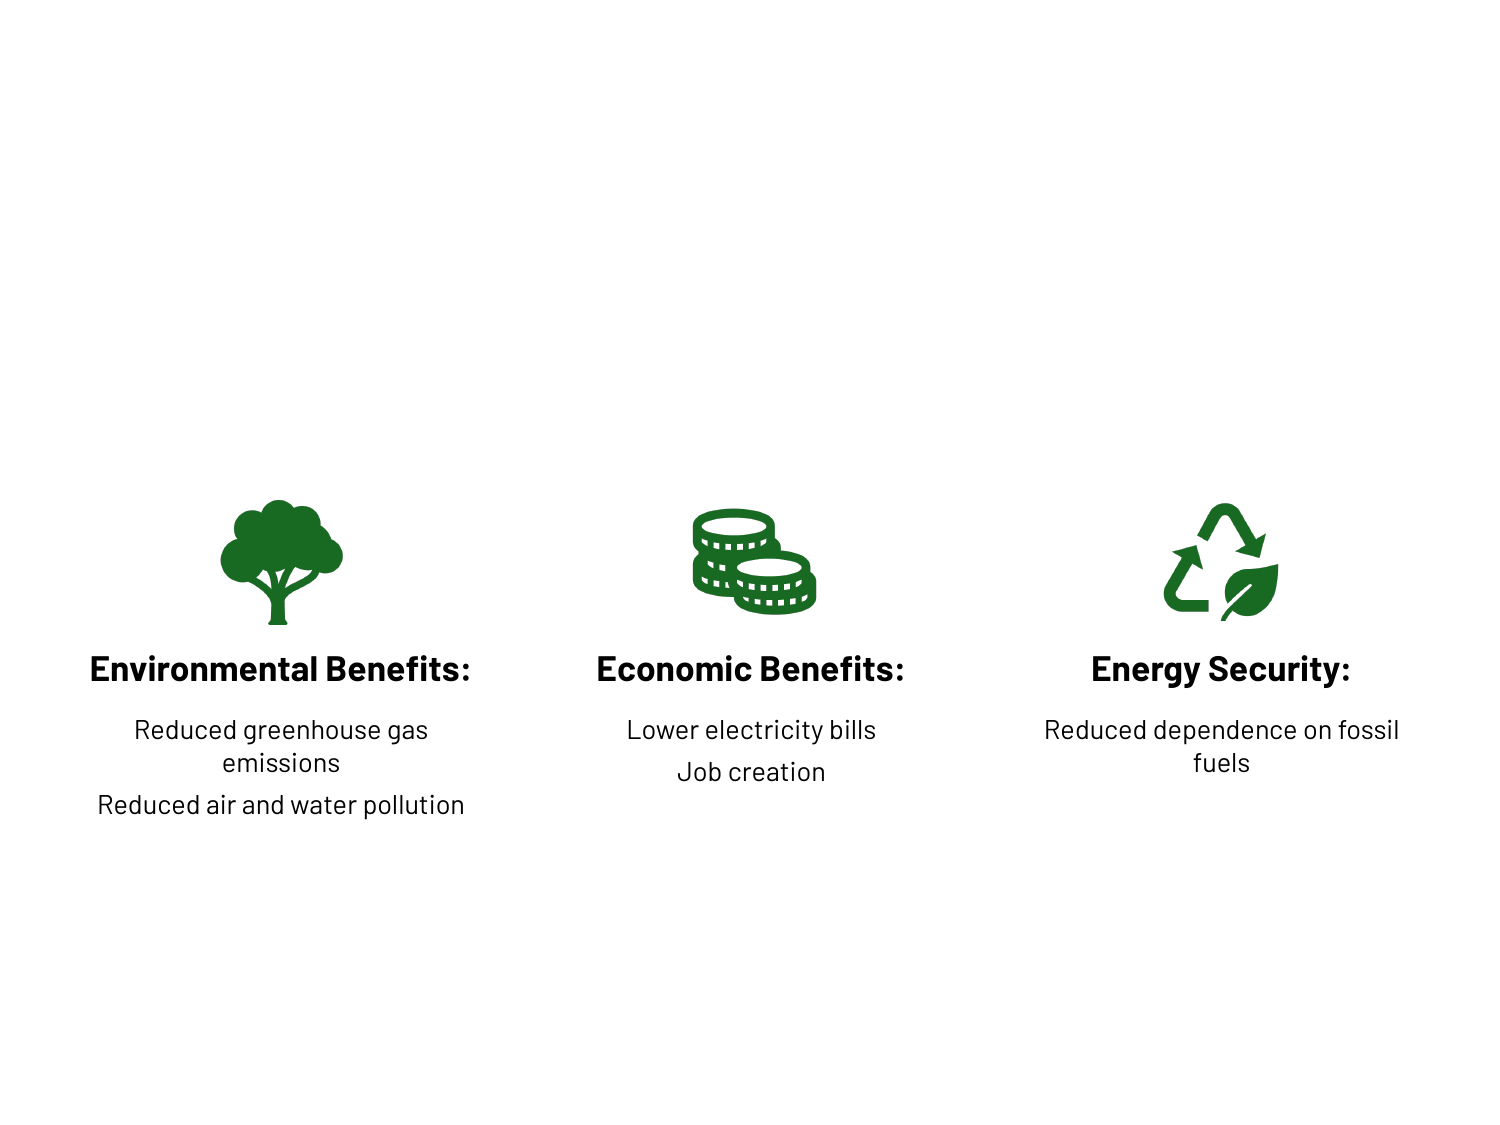

# Advantages of Solar Power
Environmental Benefits:
Reduced greenhouse gas emissions
Reduced air and water pollution
Economic Benefits:
Lower electricity bills
Job creation
Energy Security:
Reduced dependence on fossil fuels